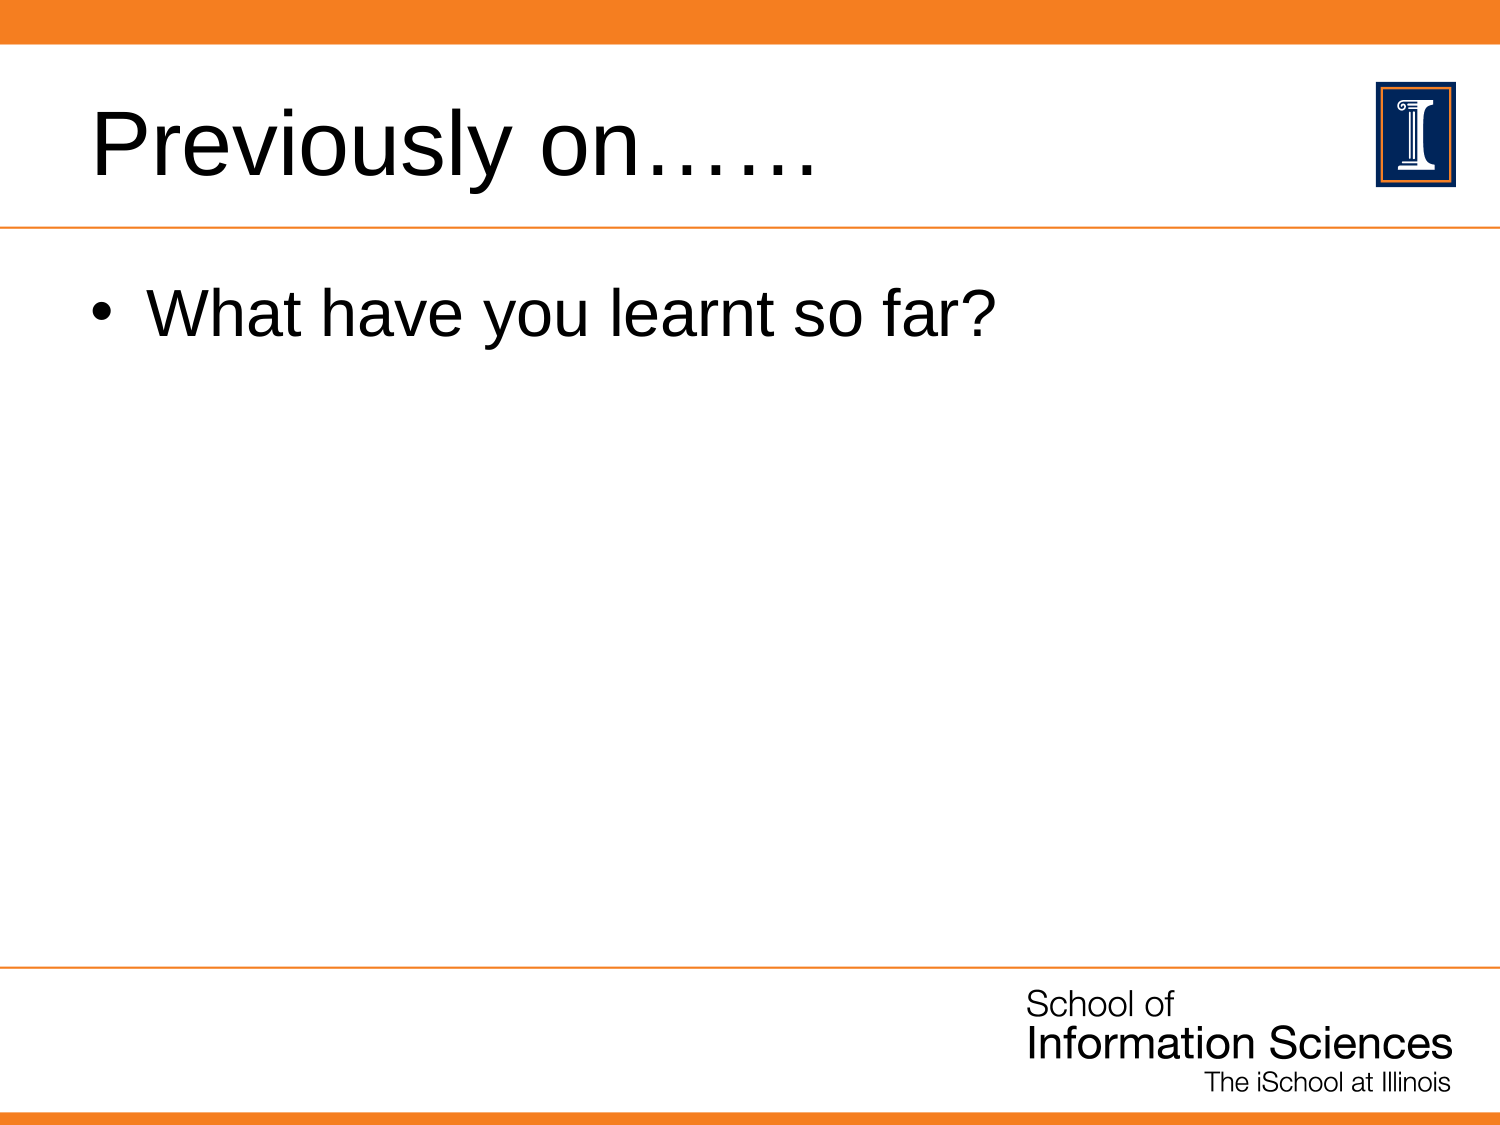

# Previously on……
What have you learnt so far?